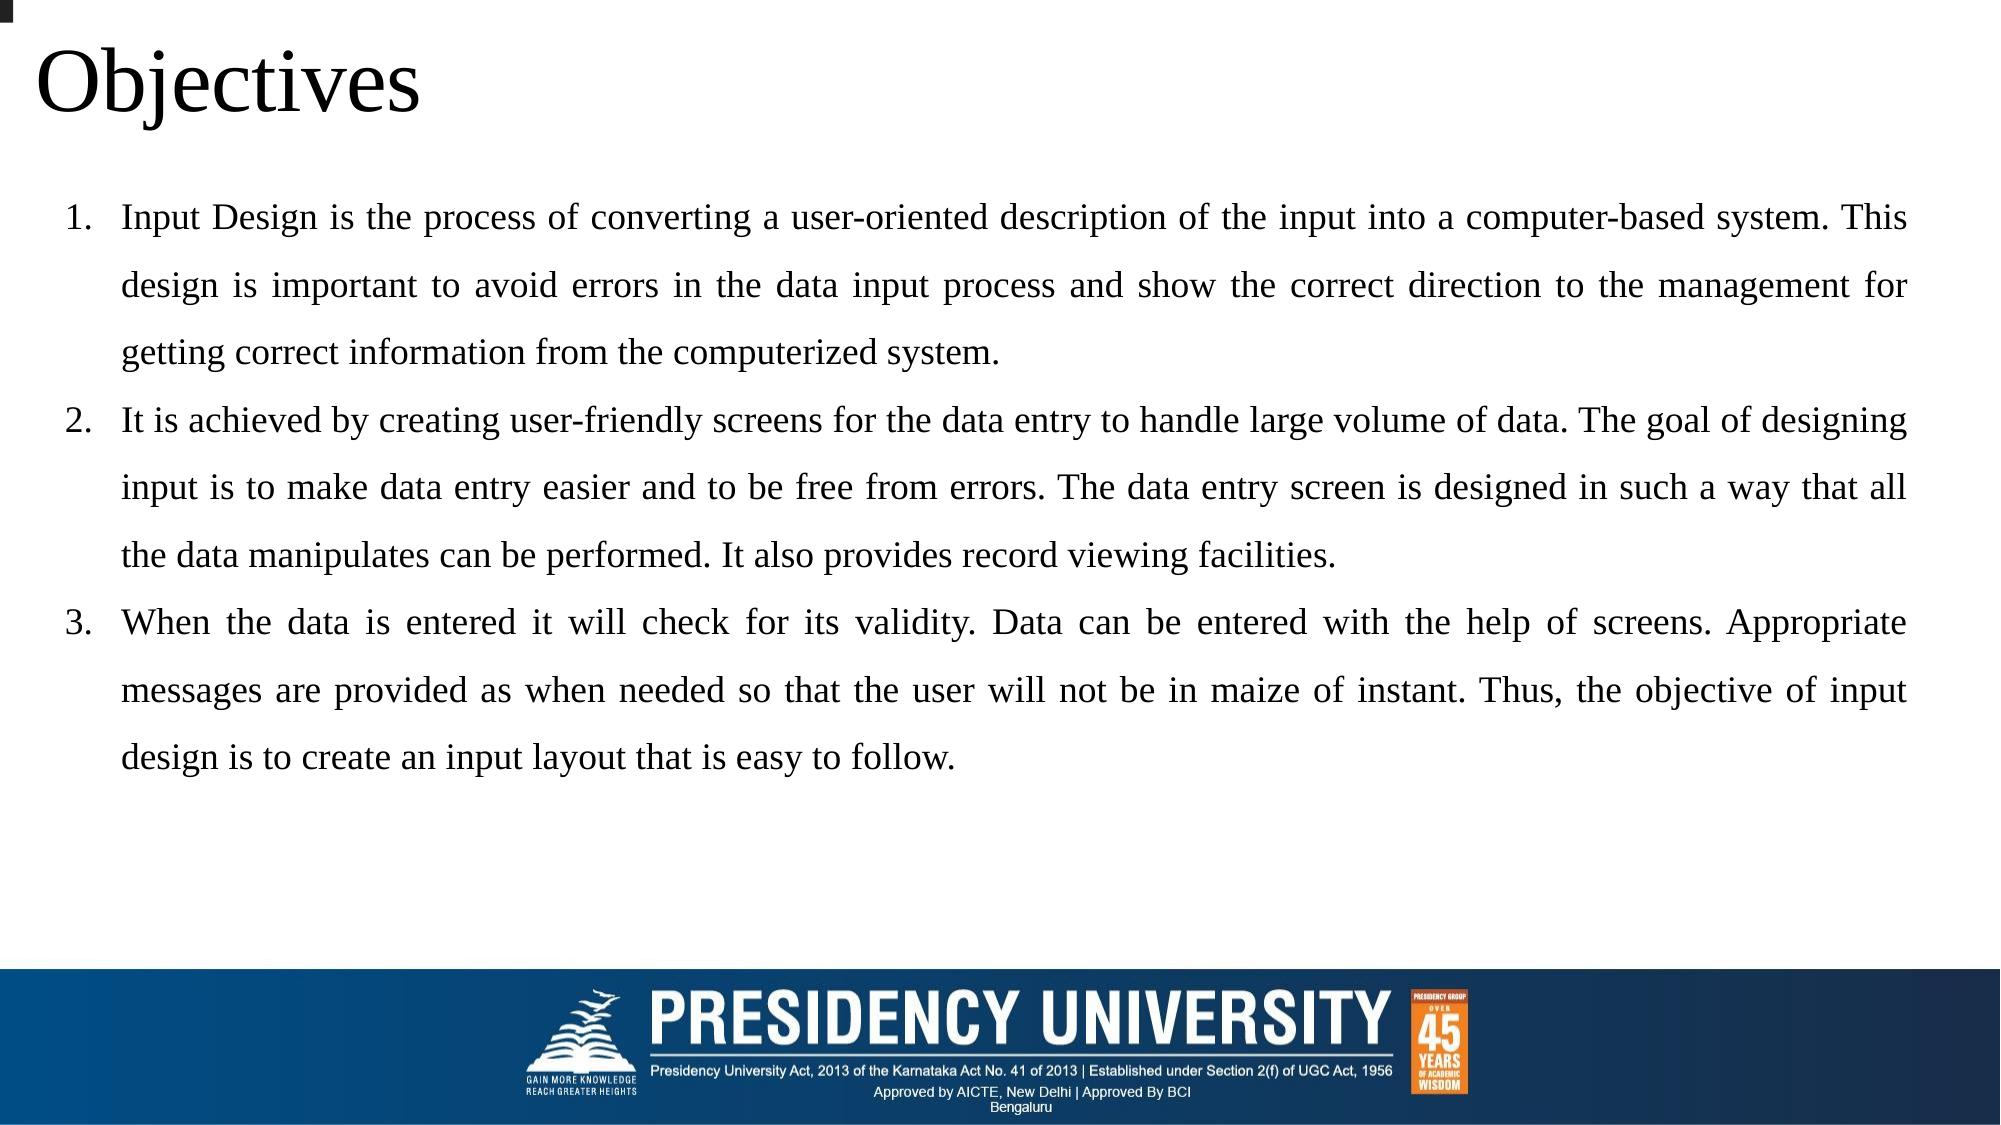

# Objectives

Input Design is the process of converting a user-oriented description of the input into a computer-based system. This design is important to avoid errors in the data input process and show the correct direction to the management for getting correct information from the computerized system.
It is achieved by creating user-friendly screens for the data entry to handle large volume of data. The goal of designing input is to make data entry easier and to be free from errors. The data entry screen is designed in such a way that all the data manipulates can be performed. It also provides record viewing facilities.
When the data is entered it will check for its validity. Data can be entered with the help of screens. Appropriate messages are provided as when needed so that the user will not be in maize of instant. Thus, the objective of input design is to create an input layout that is easy to follow.